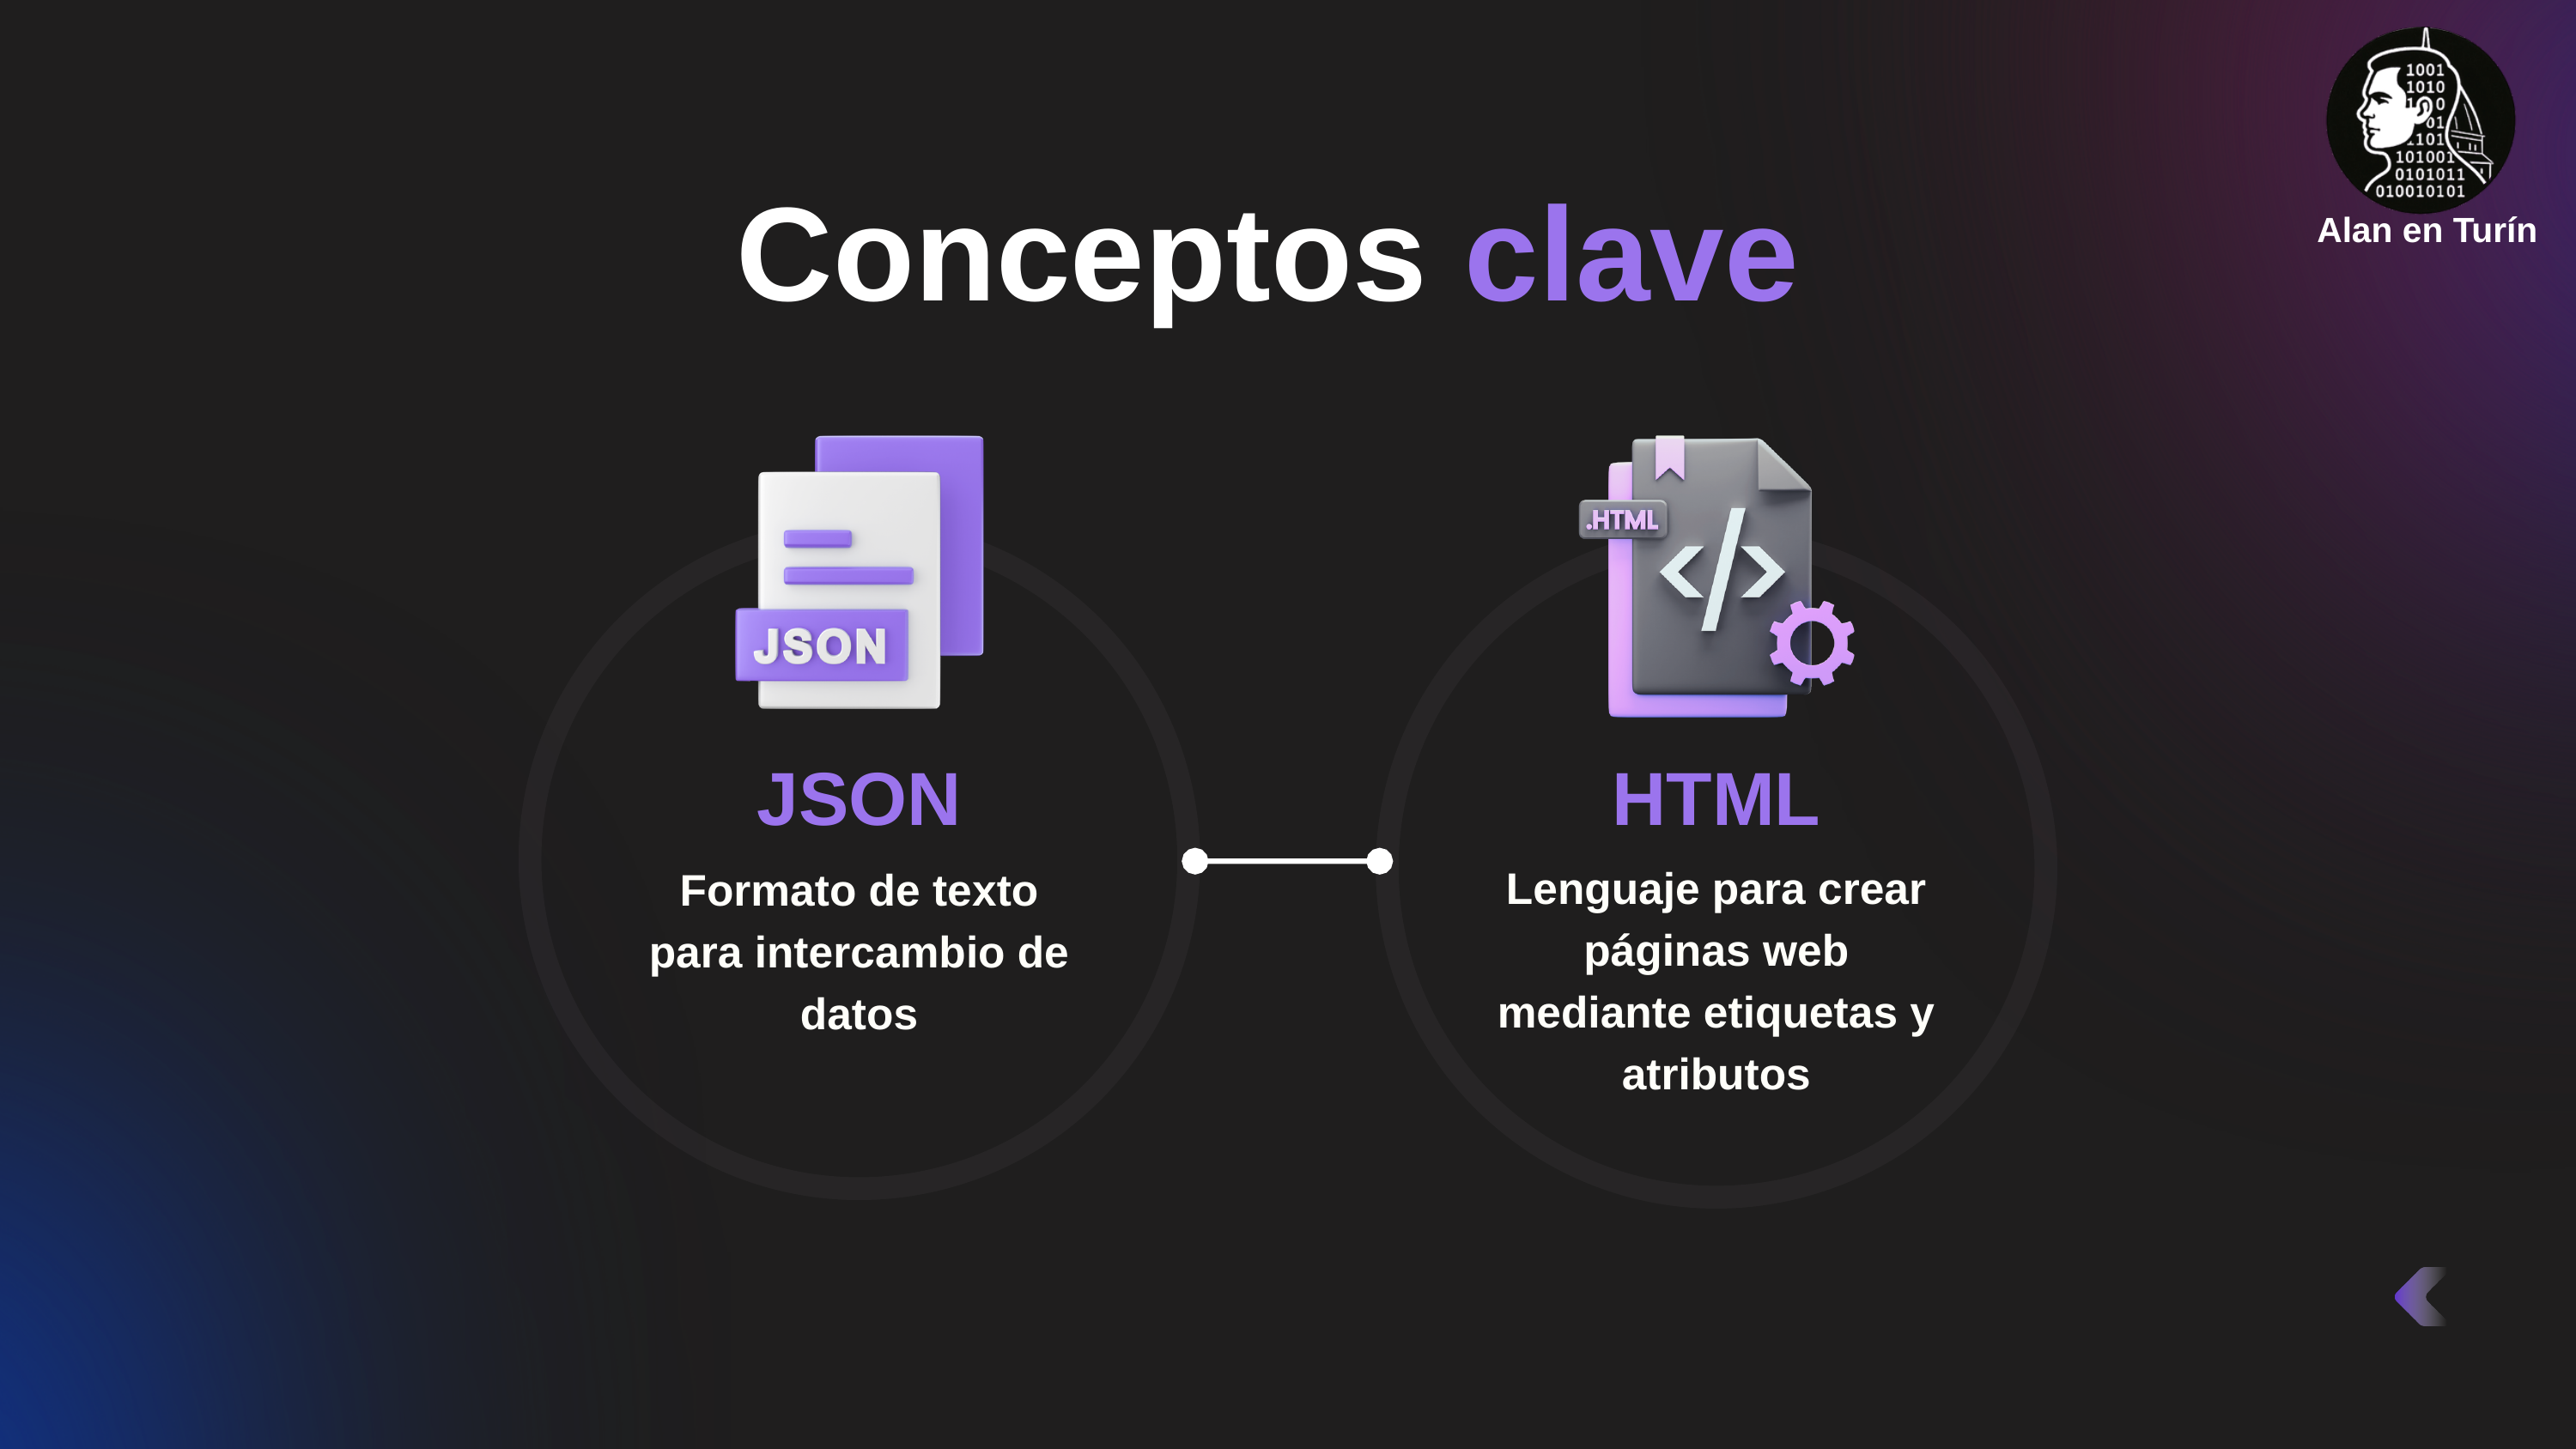

Alan en Turín
Conceptos clave

JSON
HTML
Lenguaje para crear páginas web mediante etiquetas y atributos
Formato de texto para intercambio de datos